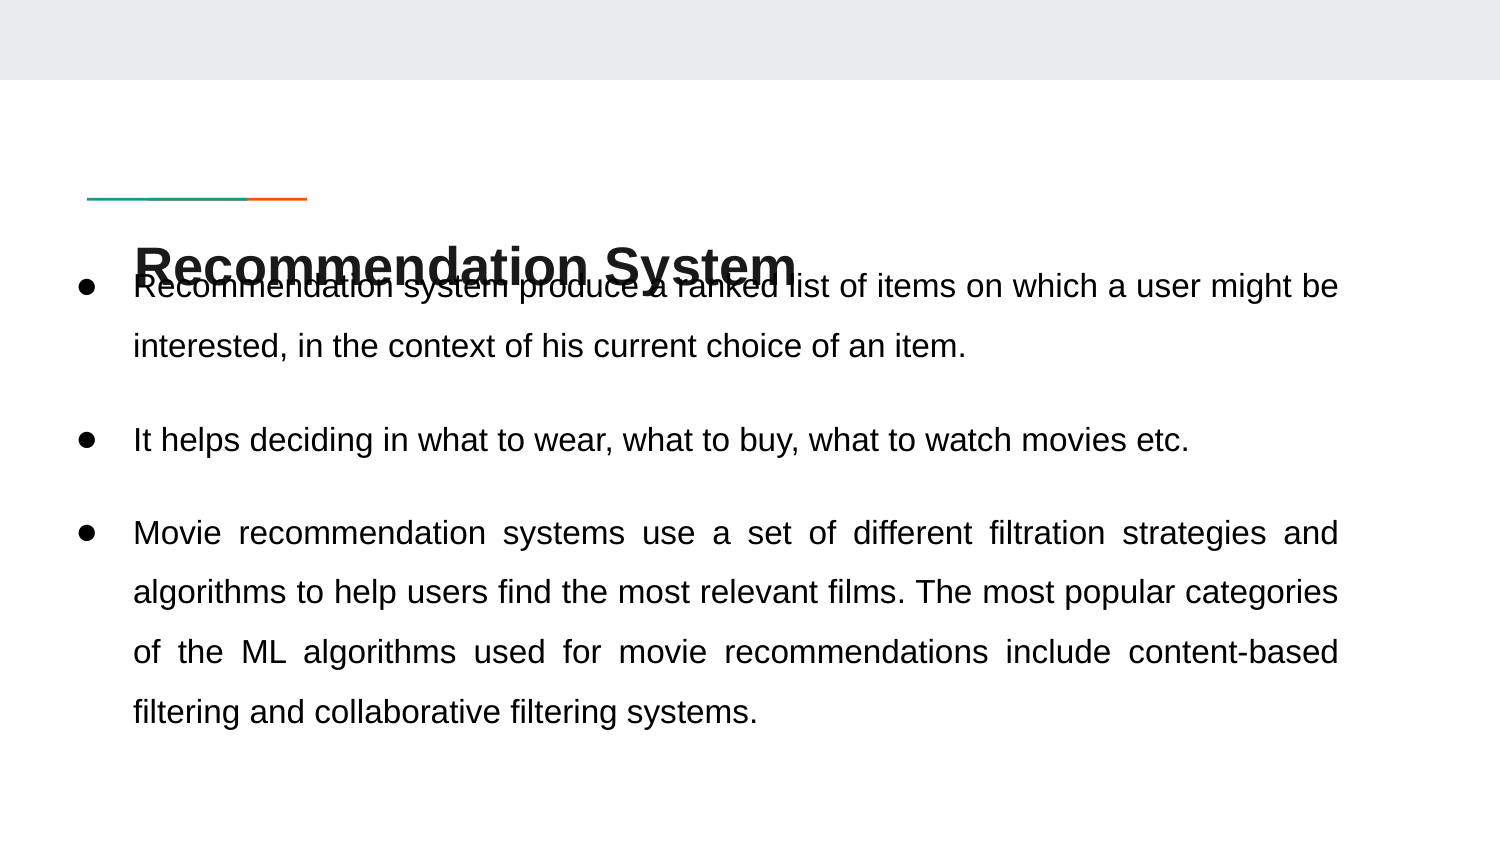

Recommendation system produce a ranked list of items on which a user might be interested, in the context of his current choice of an item.
It helps deciding in what to wear, what to buy, what to watch movies etc.
Movie recommendation systems use a set of different filtration strategies and algorithms to help users find the most relevant films. The most popular categories of the ML algorithms used for movie recommendations include content-based filtering and collaborative filtering systems.
# Recommendation System